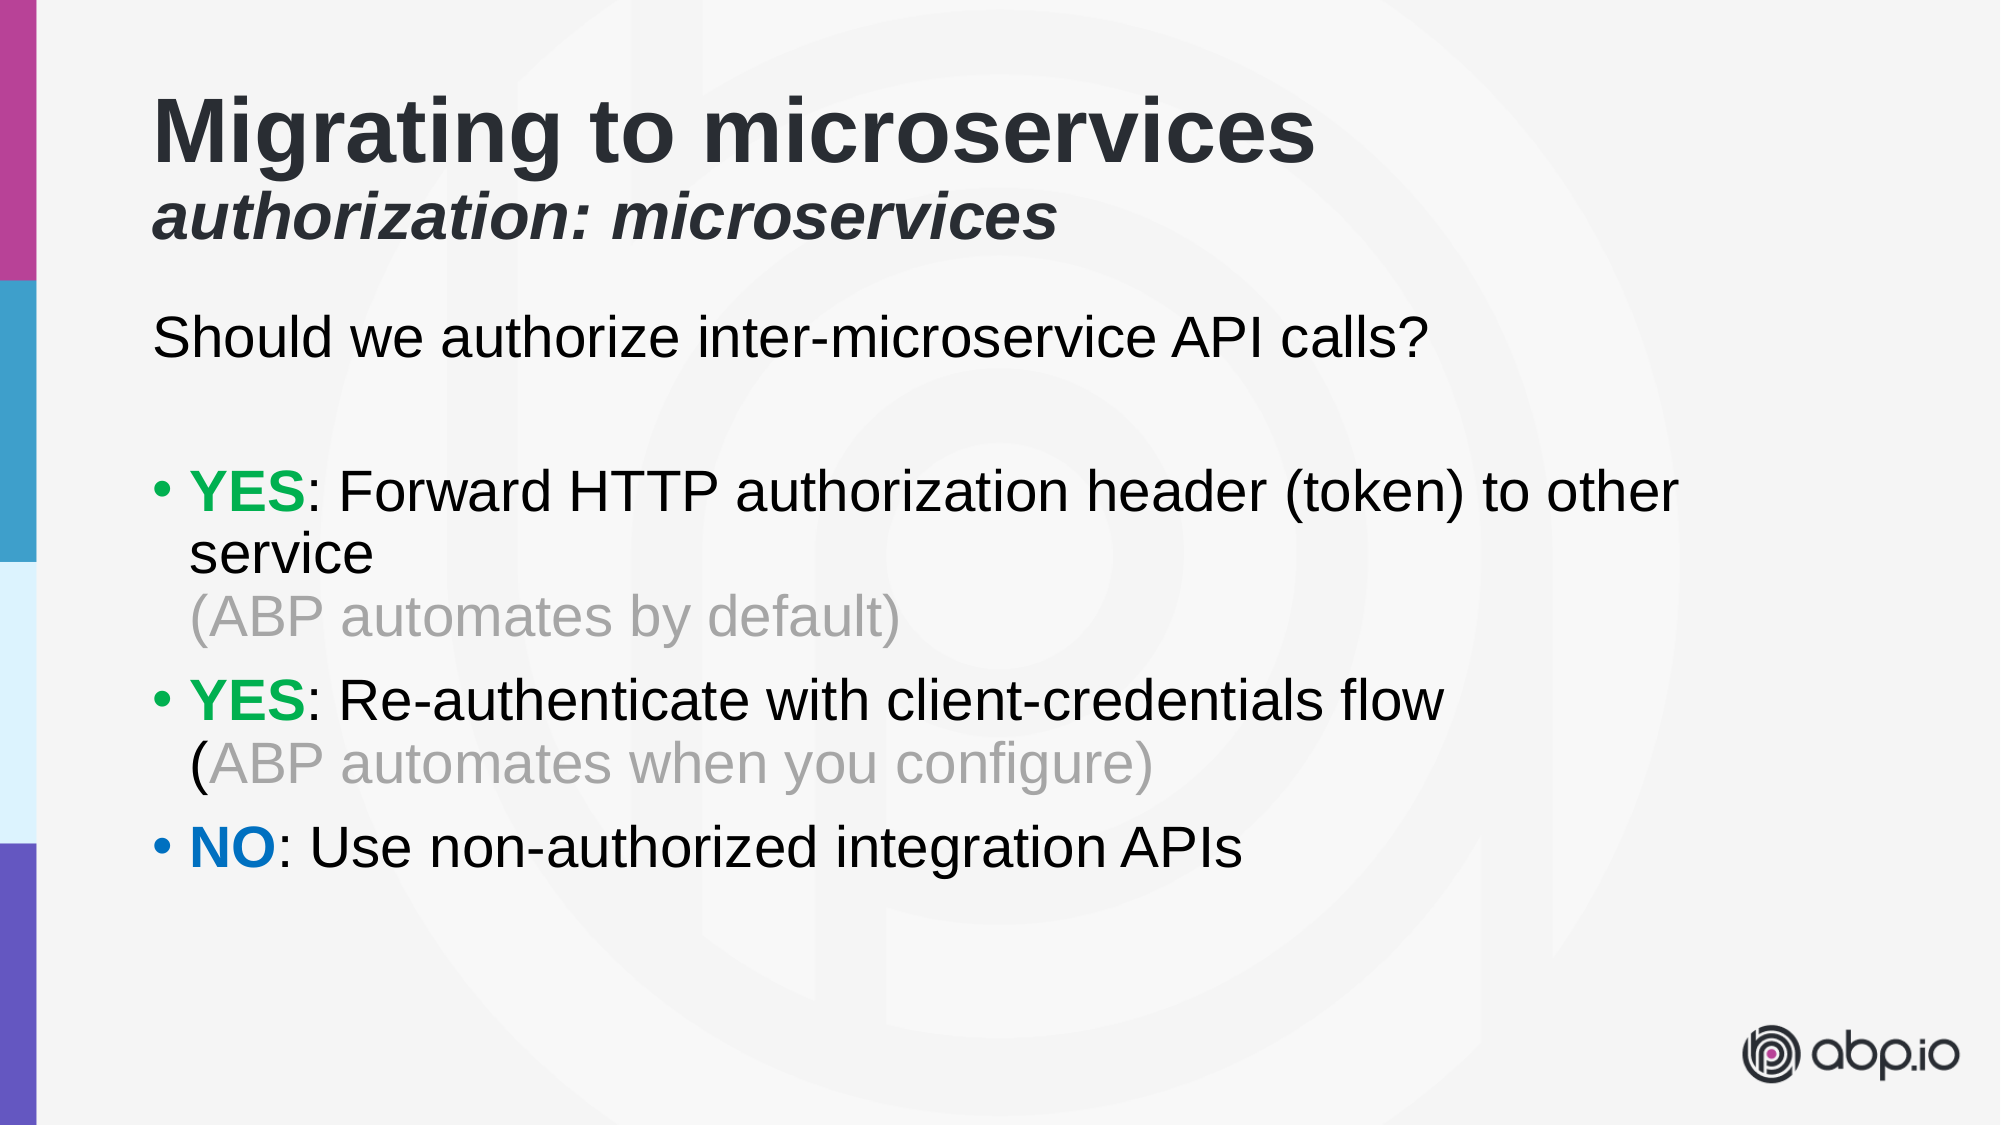

# Migrating to microservices authorization: microservices
Should we authorize inter-microservice API calls?
YES: Forward HTTP authorization header (token) to other service
(ABP automates by default)
YES: Re-authenticate with client-credentials flow
(ABP automates when you configure)
NO: Use non-authorized integration APIs